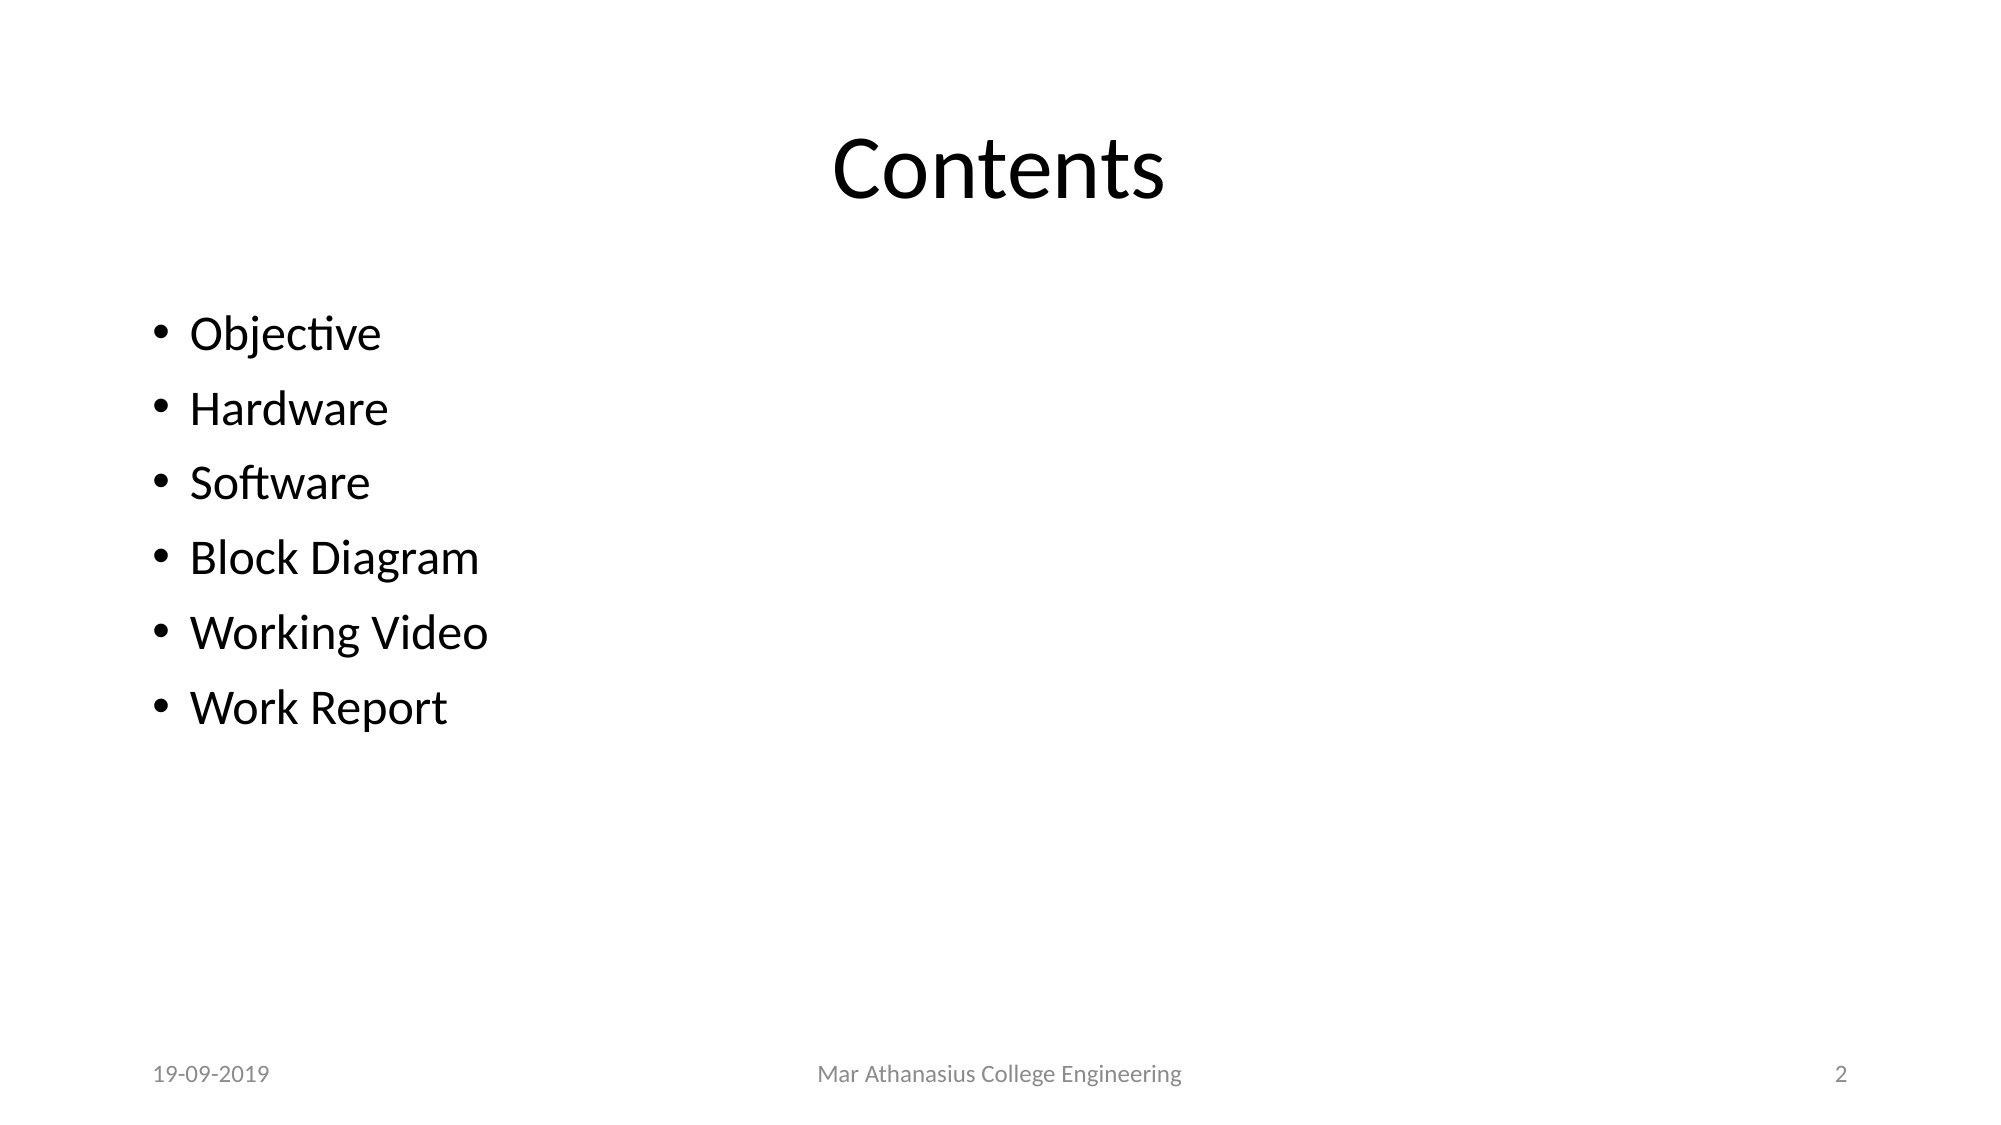

# Contents
Objective
Hardware
Software
Block Diagram
Working Video
Work Report

19-09-2019
Mar Athanasius College Engineering
2